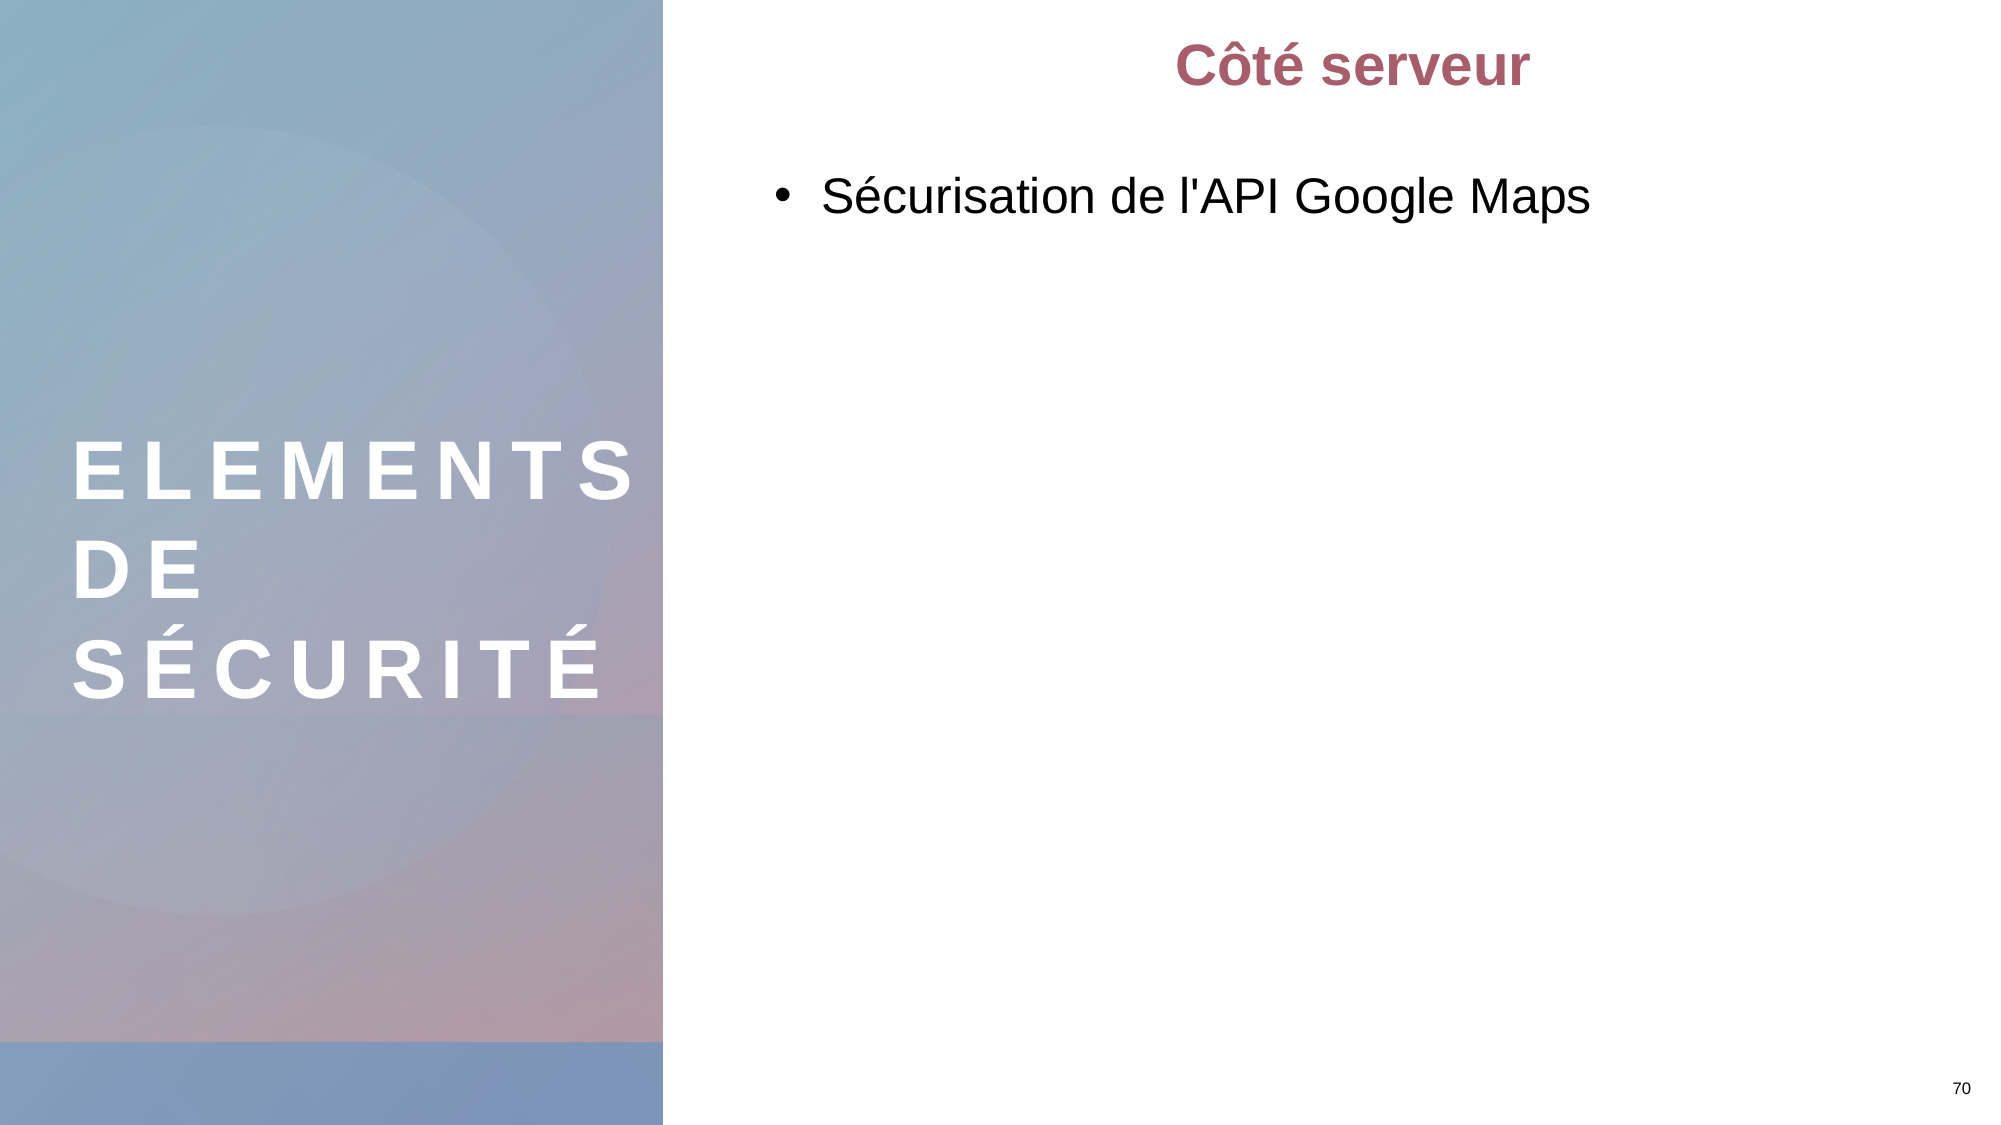

Côté serveur
Sécurisation de l'API Google Maps

Elements de sécurité

70